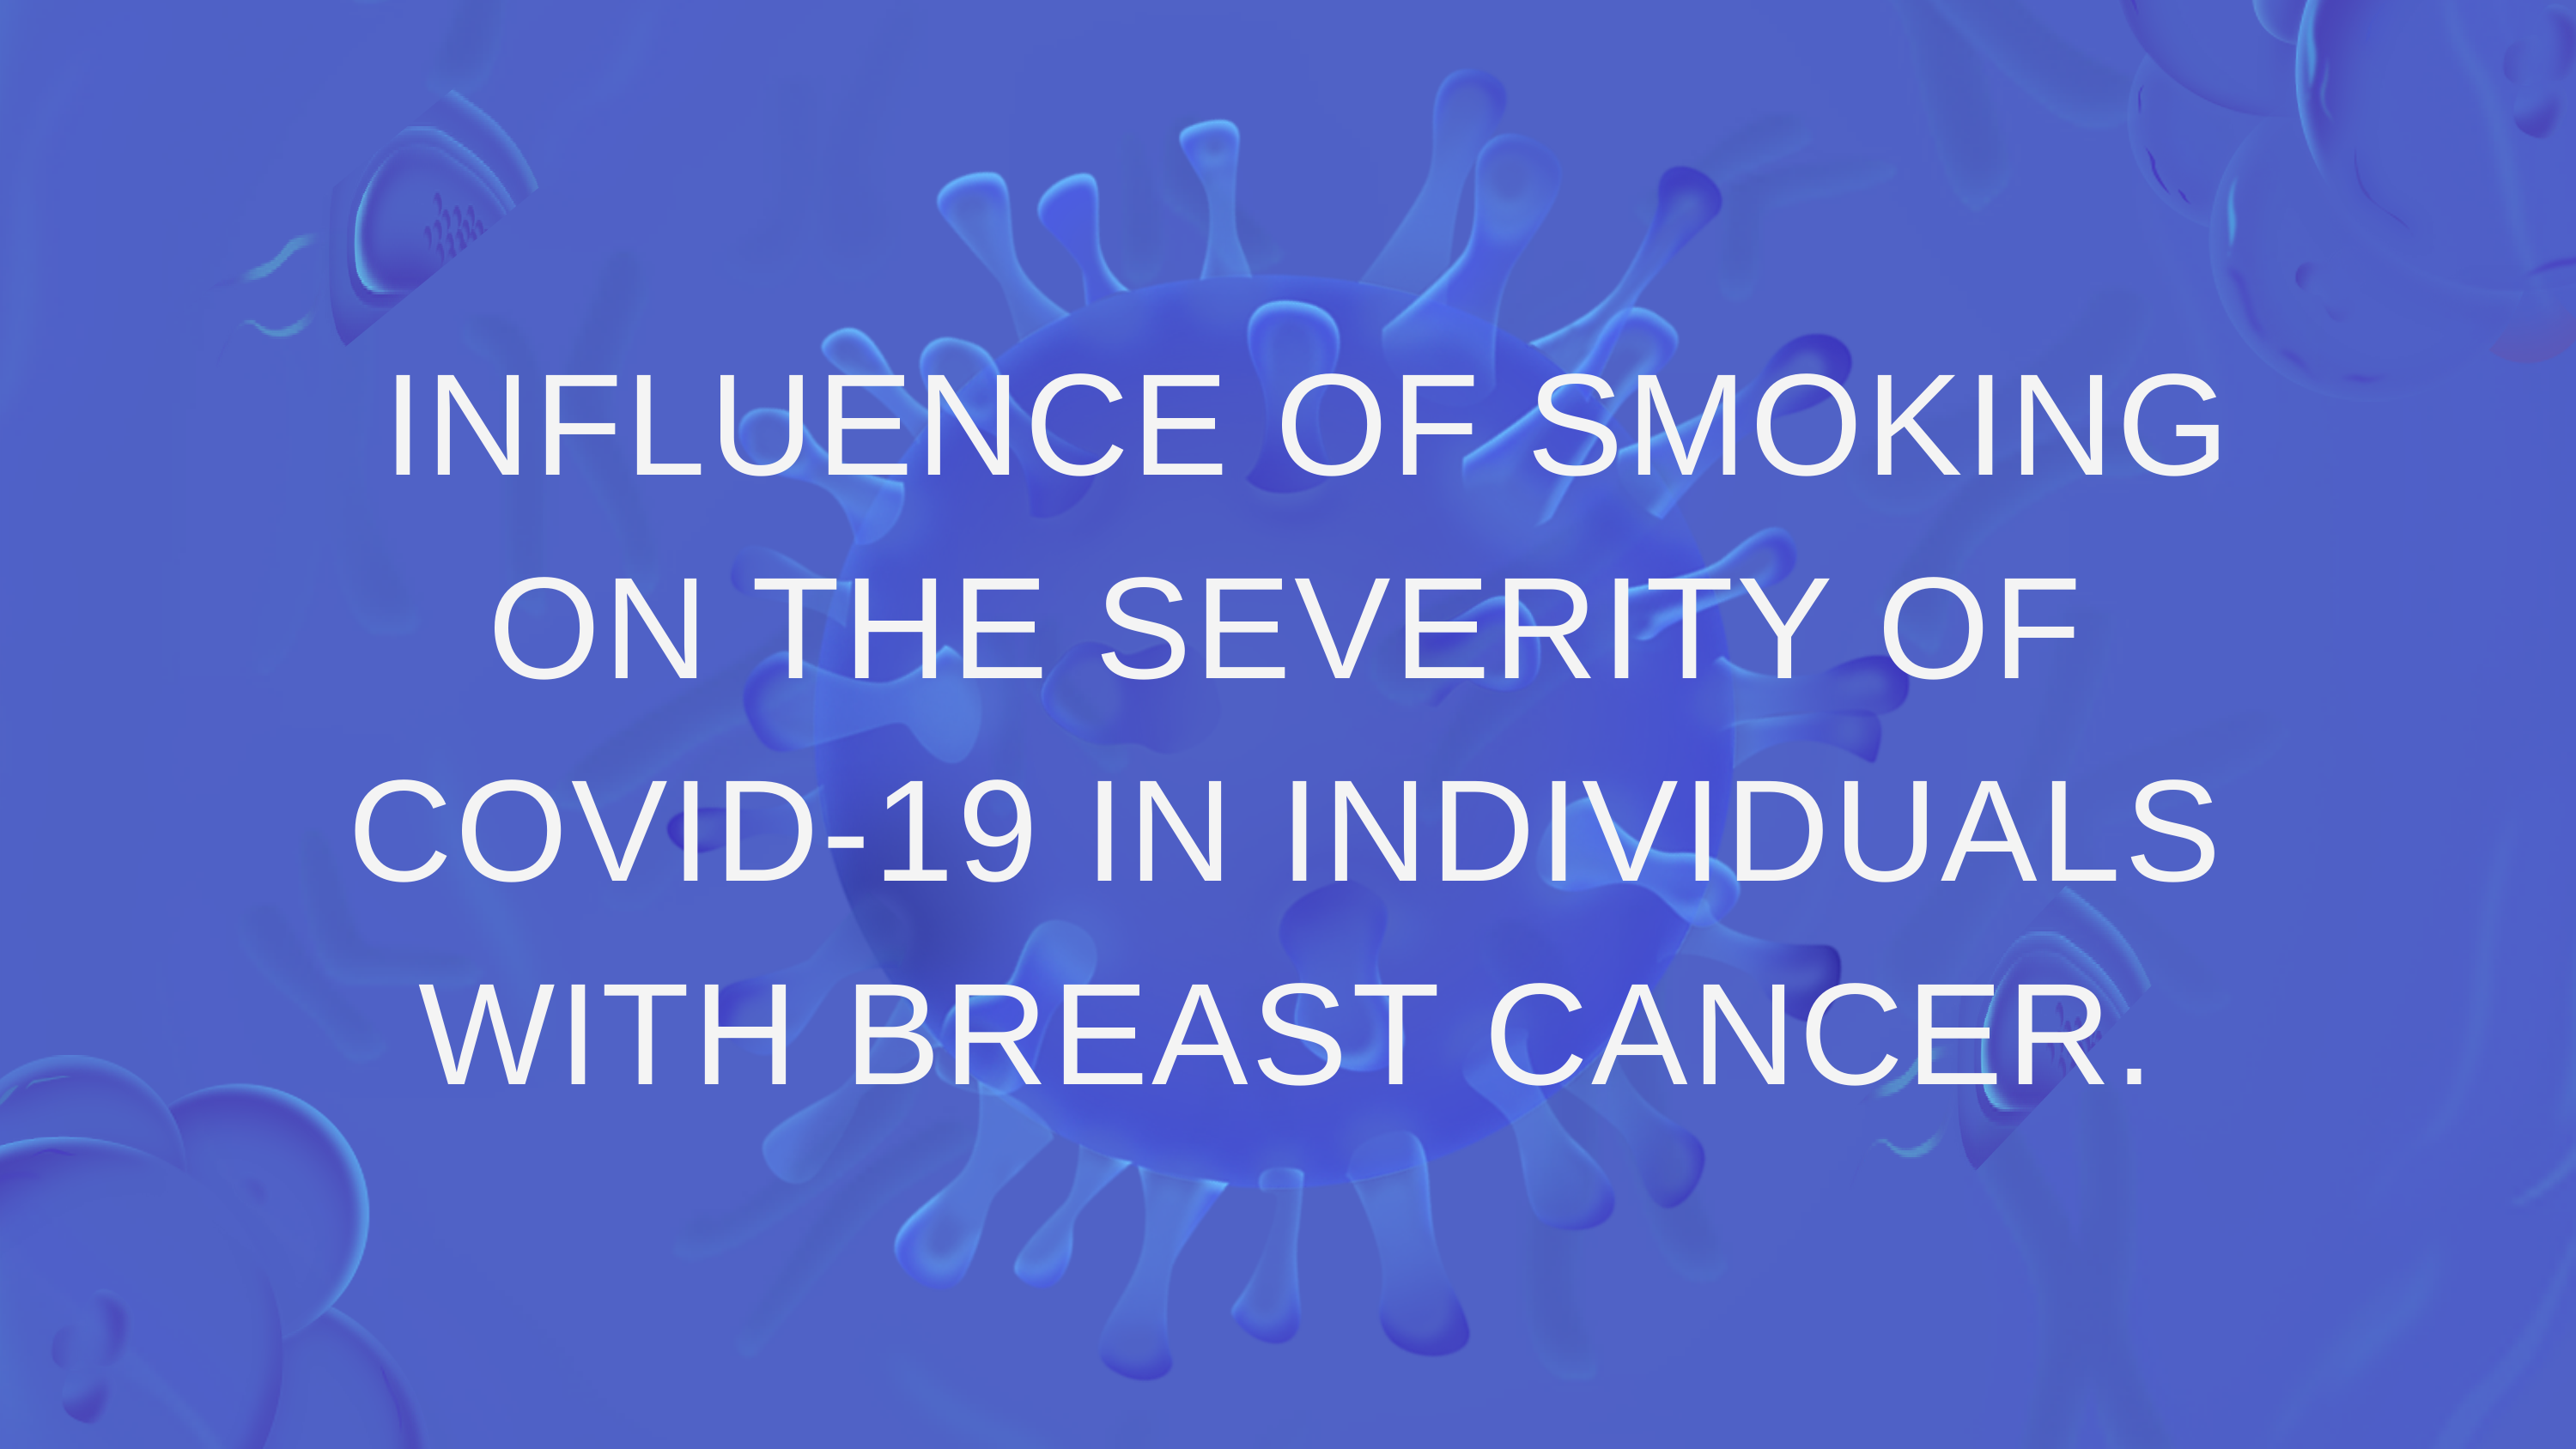

INFLUENCE OF SMOKING ON THE SEVERITY OF COVID-19 IN INDIVIDUALS WITH BREAST CANCER.